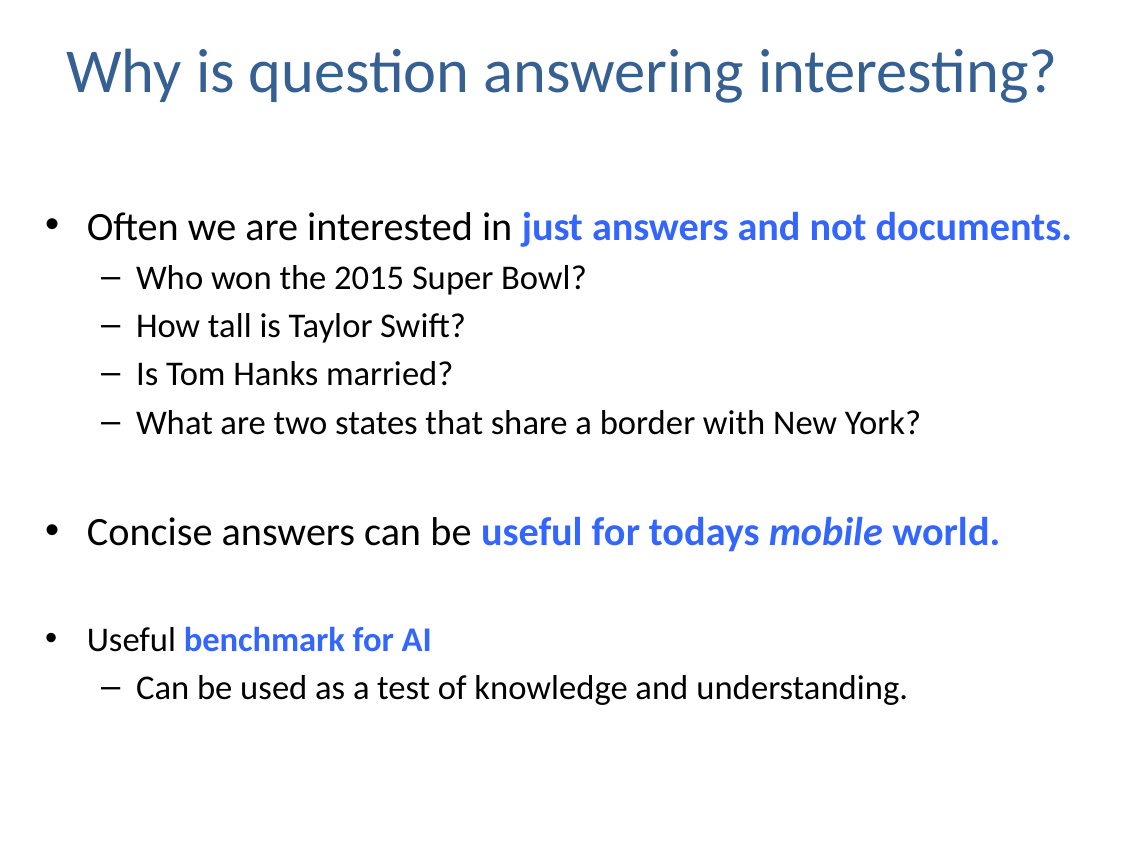

# Why is question answering interesting?

Often we are interested in just answers and not documents.
Who won the 2015 Super Bowl?
How tall is Taylor Swift?
Is Tom Hanks married?
What are two states that share a border with New York?

Concise answers can be useful for todays mobile world.

Useful benchmark for AI
Can be used as a test of knowledge and understanding.